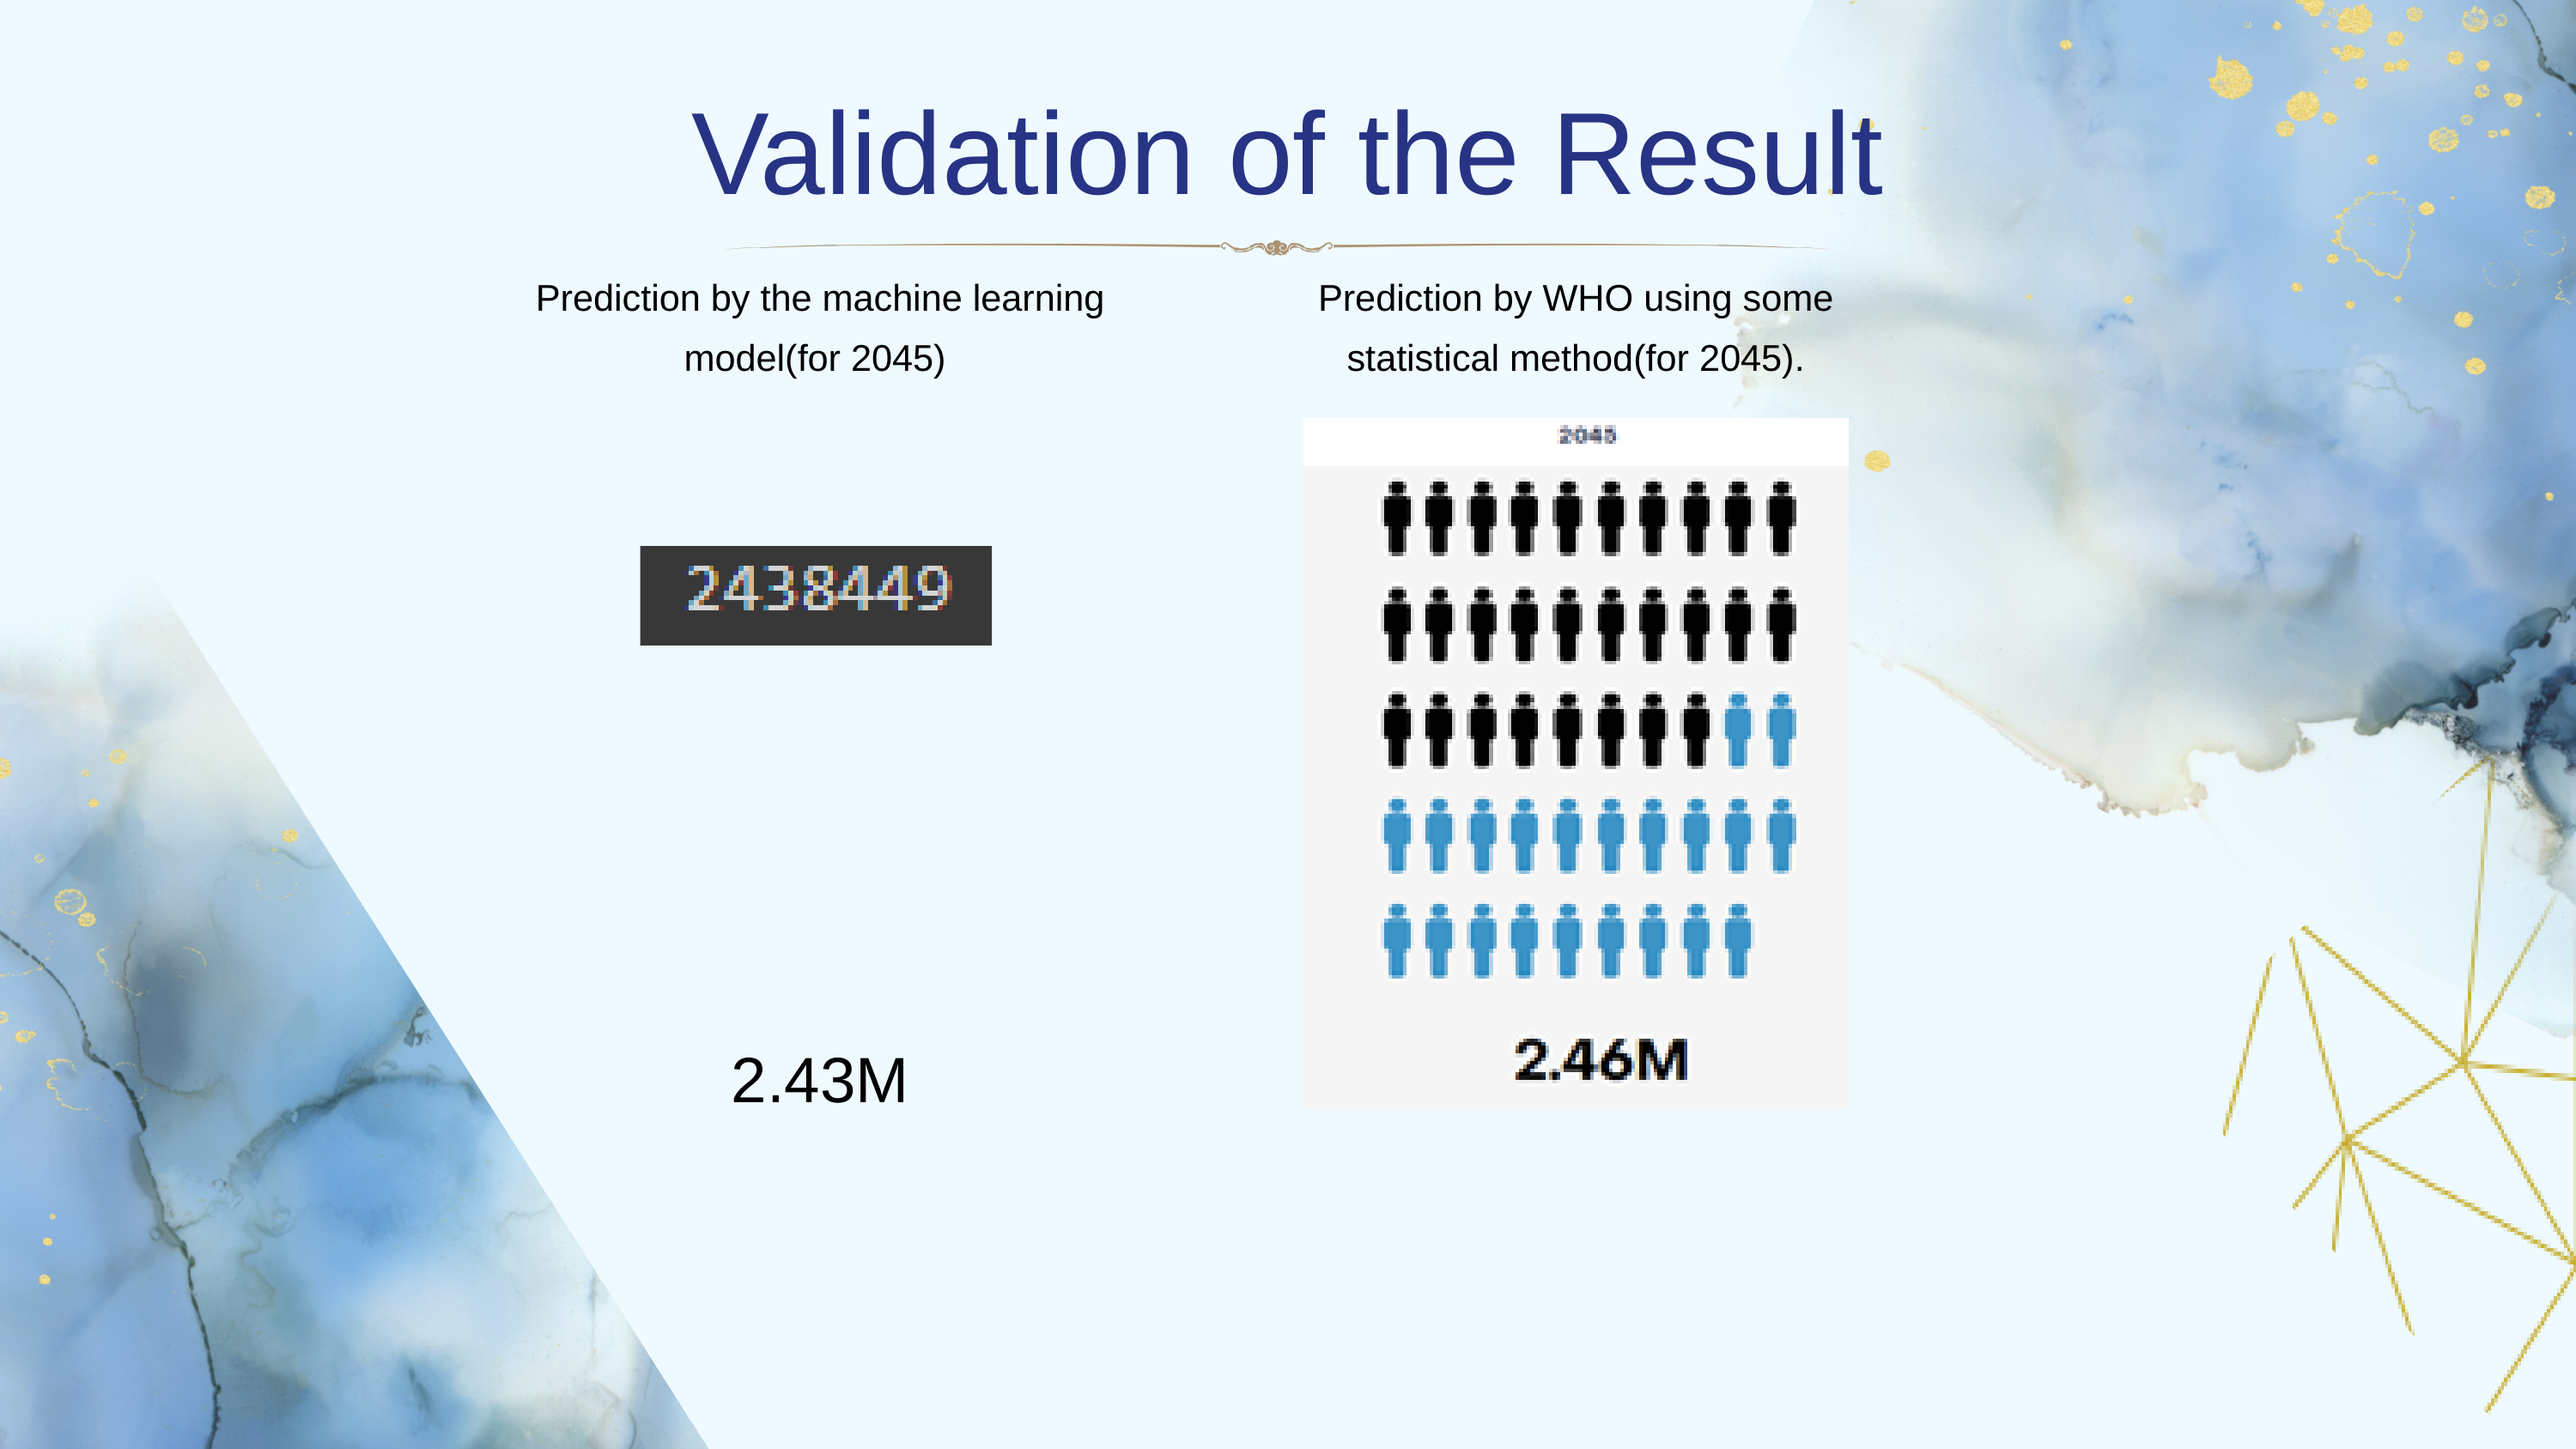

Validation of the Result

Prediction by the machine learning model(for 2045)
Prediction by WHO using some statistical method(for 2045).

2.43M